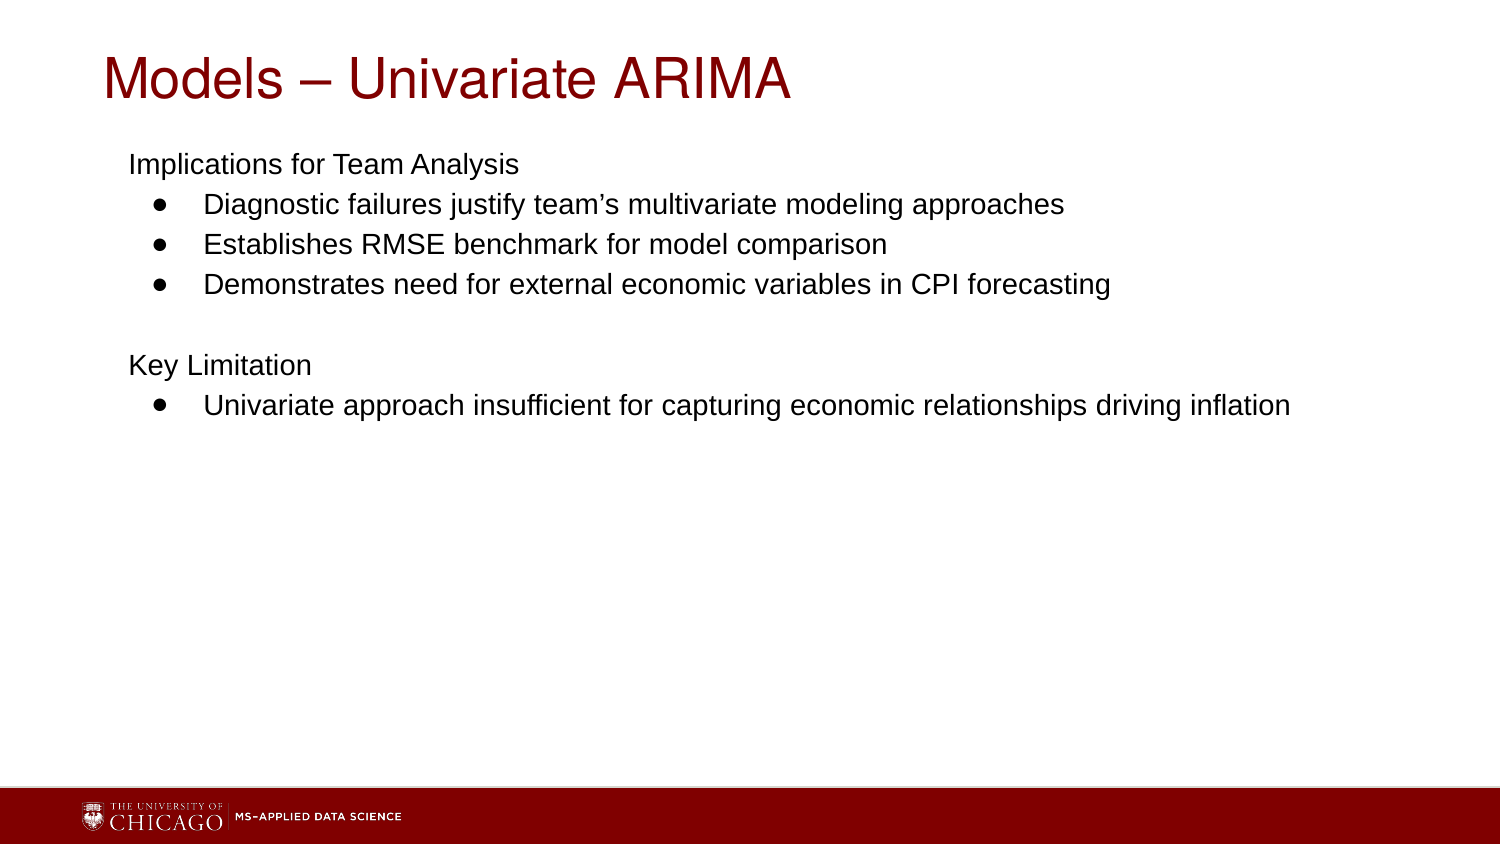

# Models – Univariate ARIMA
Implications for Team Analysis
Diagnostic failures justify team’s multivariate modeling approaches
Establishes RMSE benchmark for model comparison
Demonstrates need for external economic variables in CPI forecasting

Key Limitation
Univariate approach insufficient for capturing economic relationships driving inflation